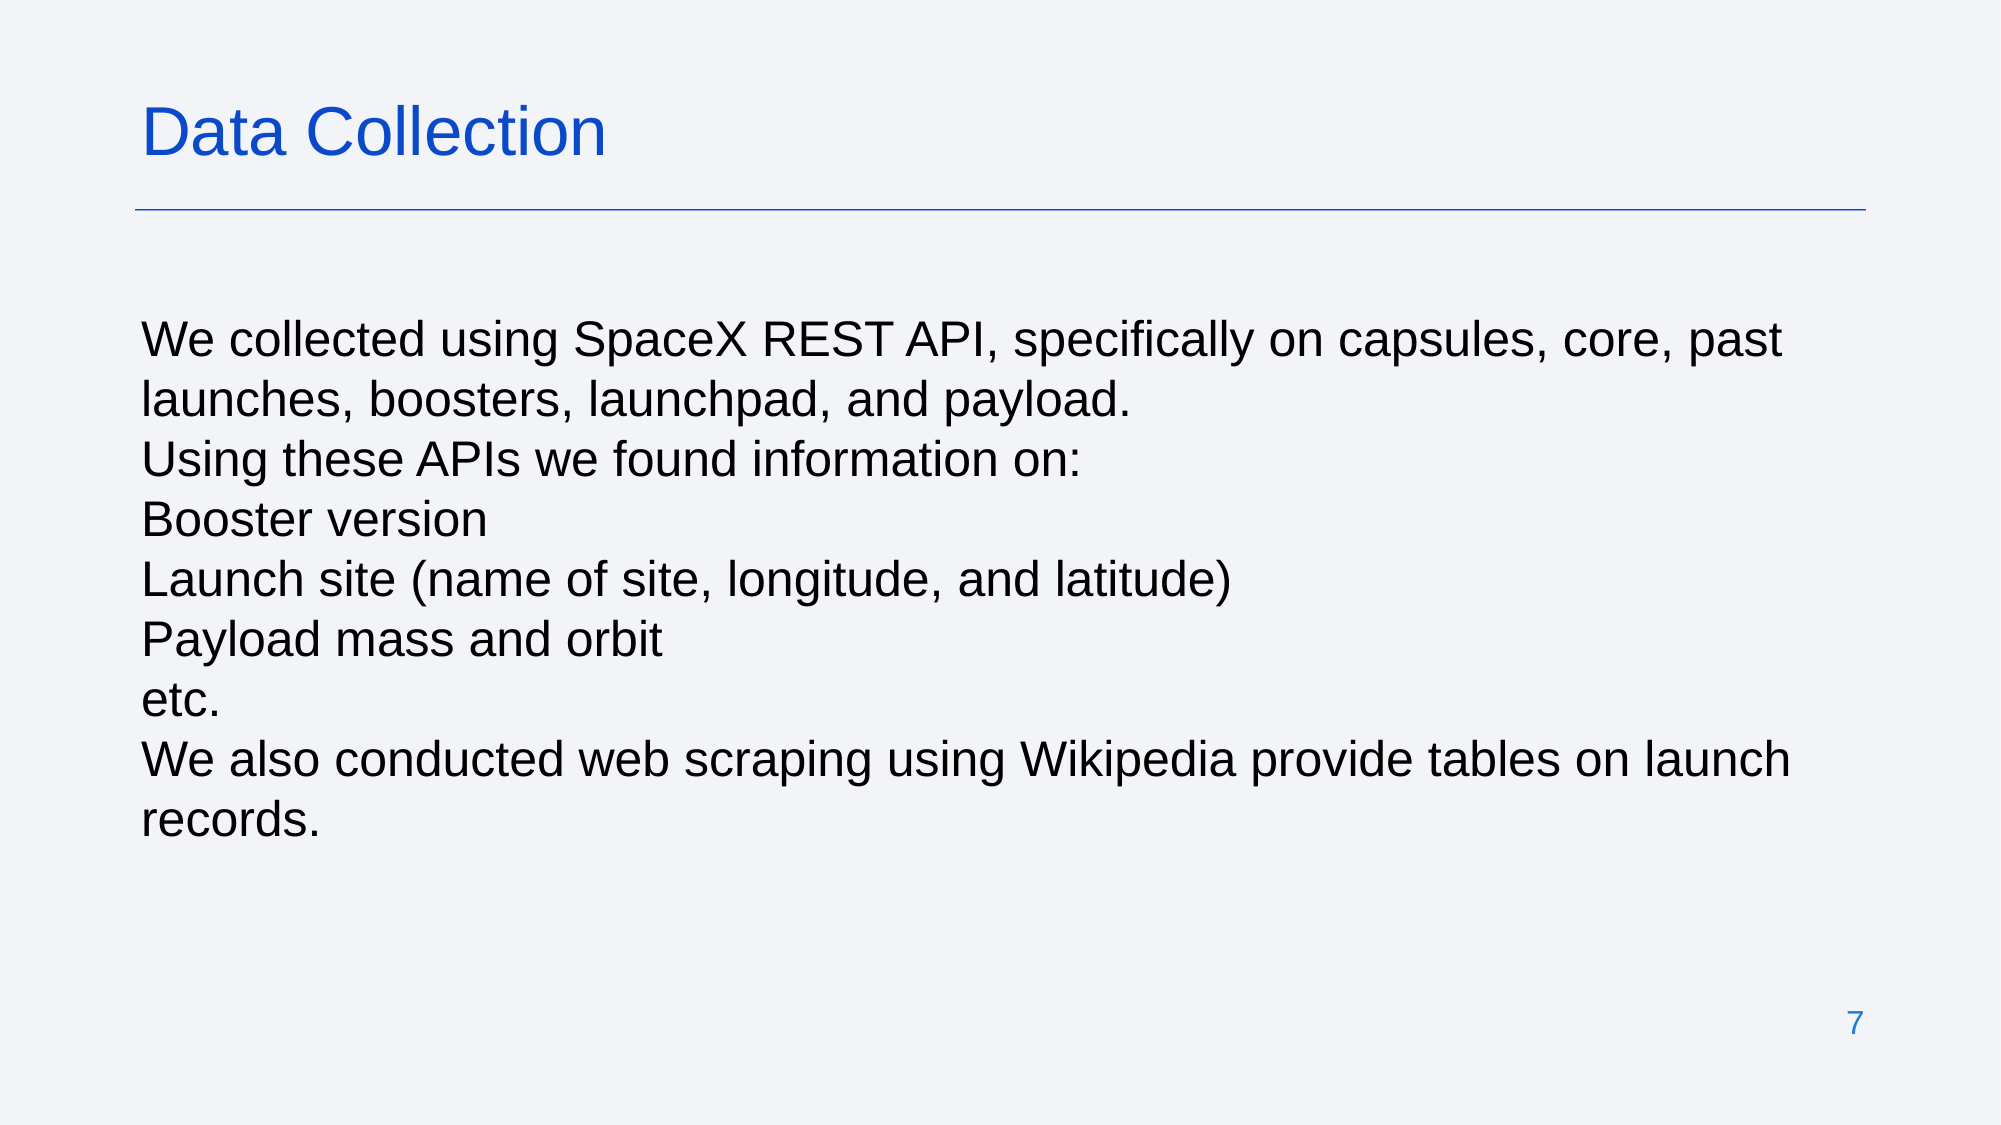

Data Collection
We collected using SpaceX REST API, specifically on capsules, core, past launches, boosters, launchpad, and payload.
Using these APIs we found information on:
Booster version
Launch site (name of site, longitude, and latitude)
Payload mass and orbit
etc.
We also conducted web scraping using Wikipedia provide tables on launch records.
7